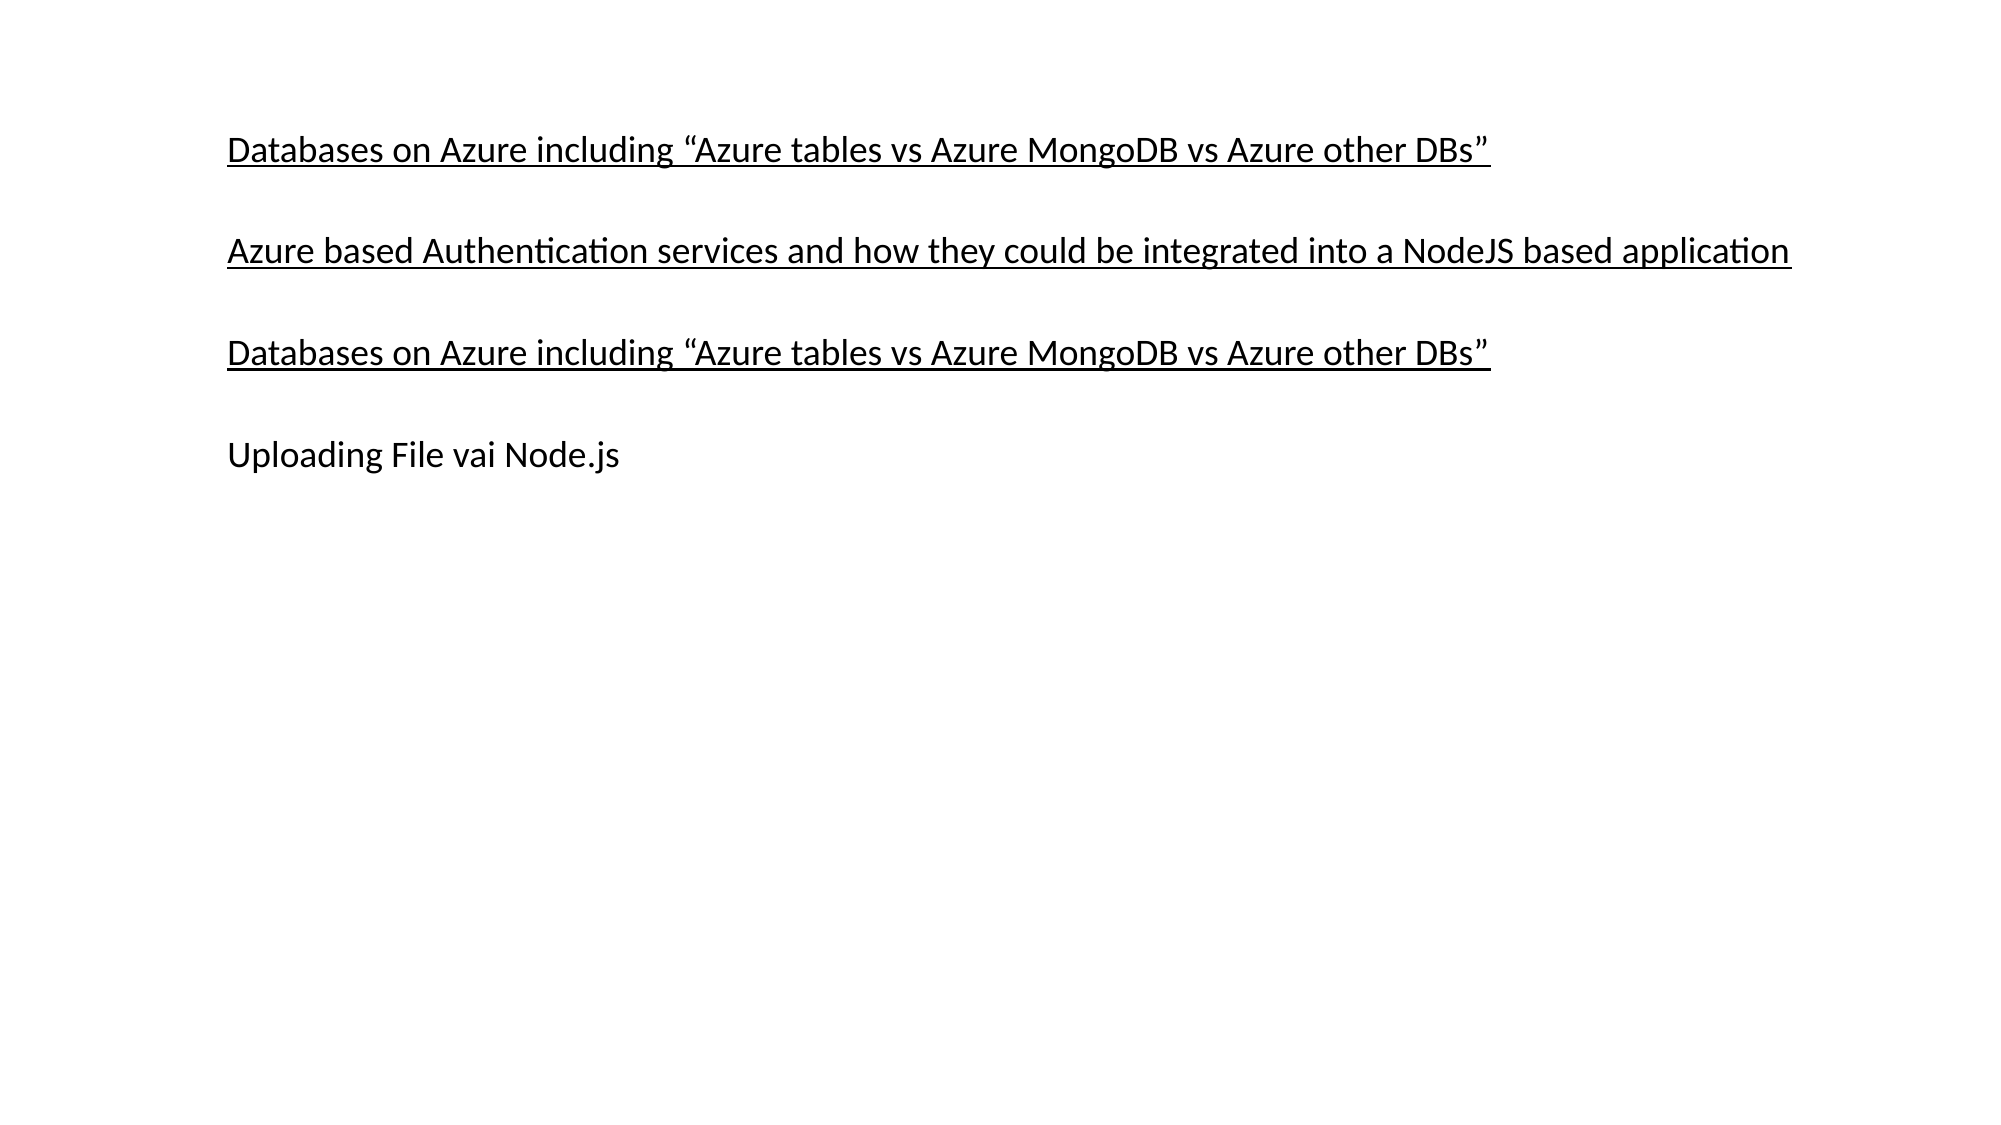

Databases on Azure including “Azure tables vs Azure MongoDB vs Azure other DBs”

Azure based Authentication services and how they could be integrated into a NodeJS based application

Databases on Azure including “Azure tables vs Azure MongoDB vs Azure other DBs”

Uploading File vai Node.js